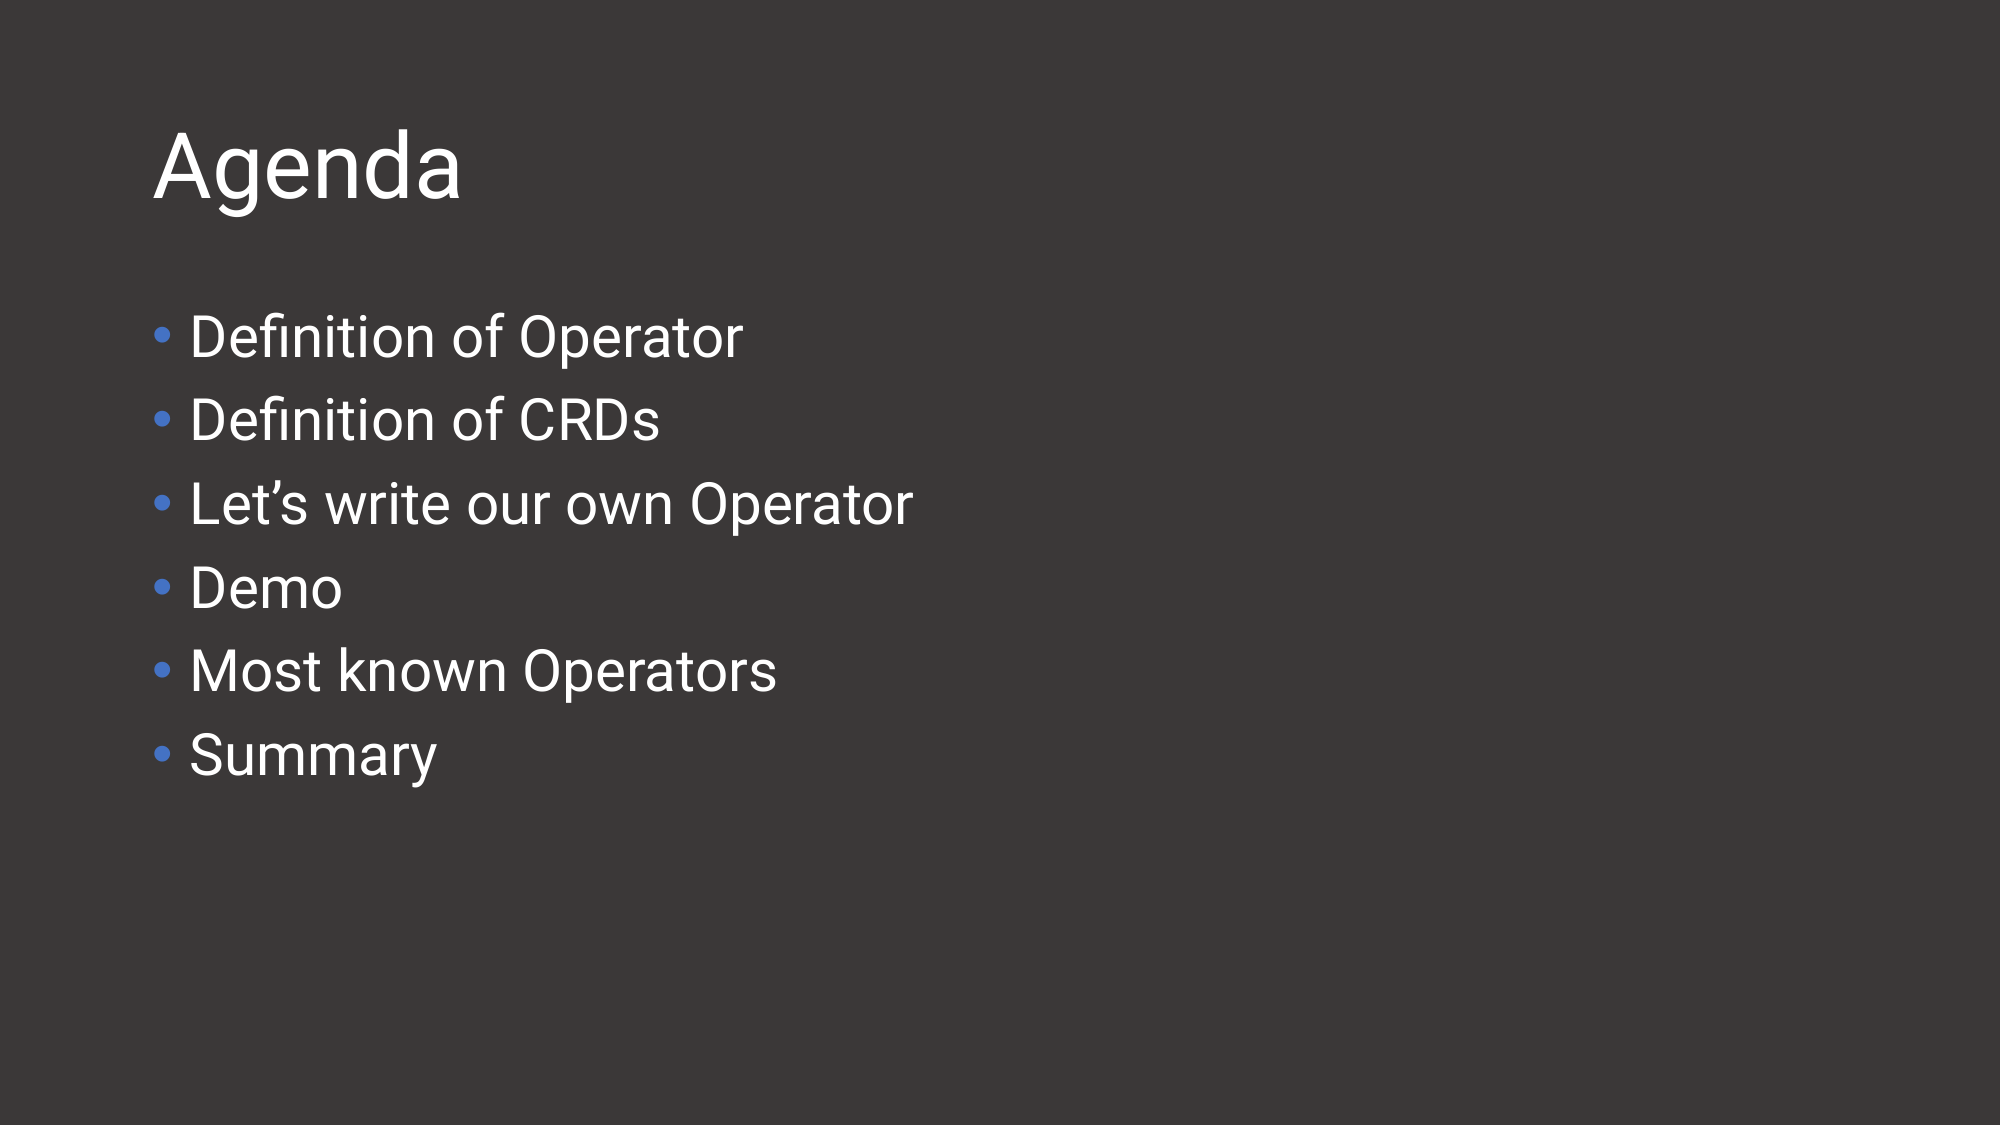

# Agenda
Definition of Operator
Definition of CRDs
Let’s write our own Operator
Demo
Most known Operators
Summary